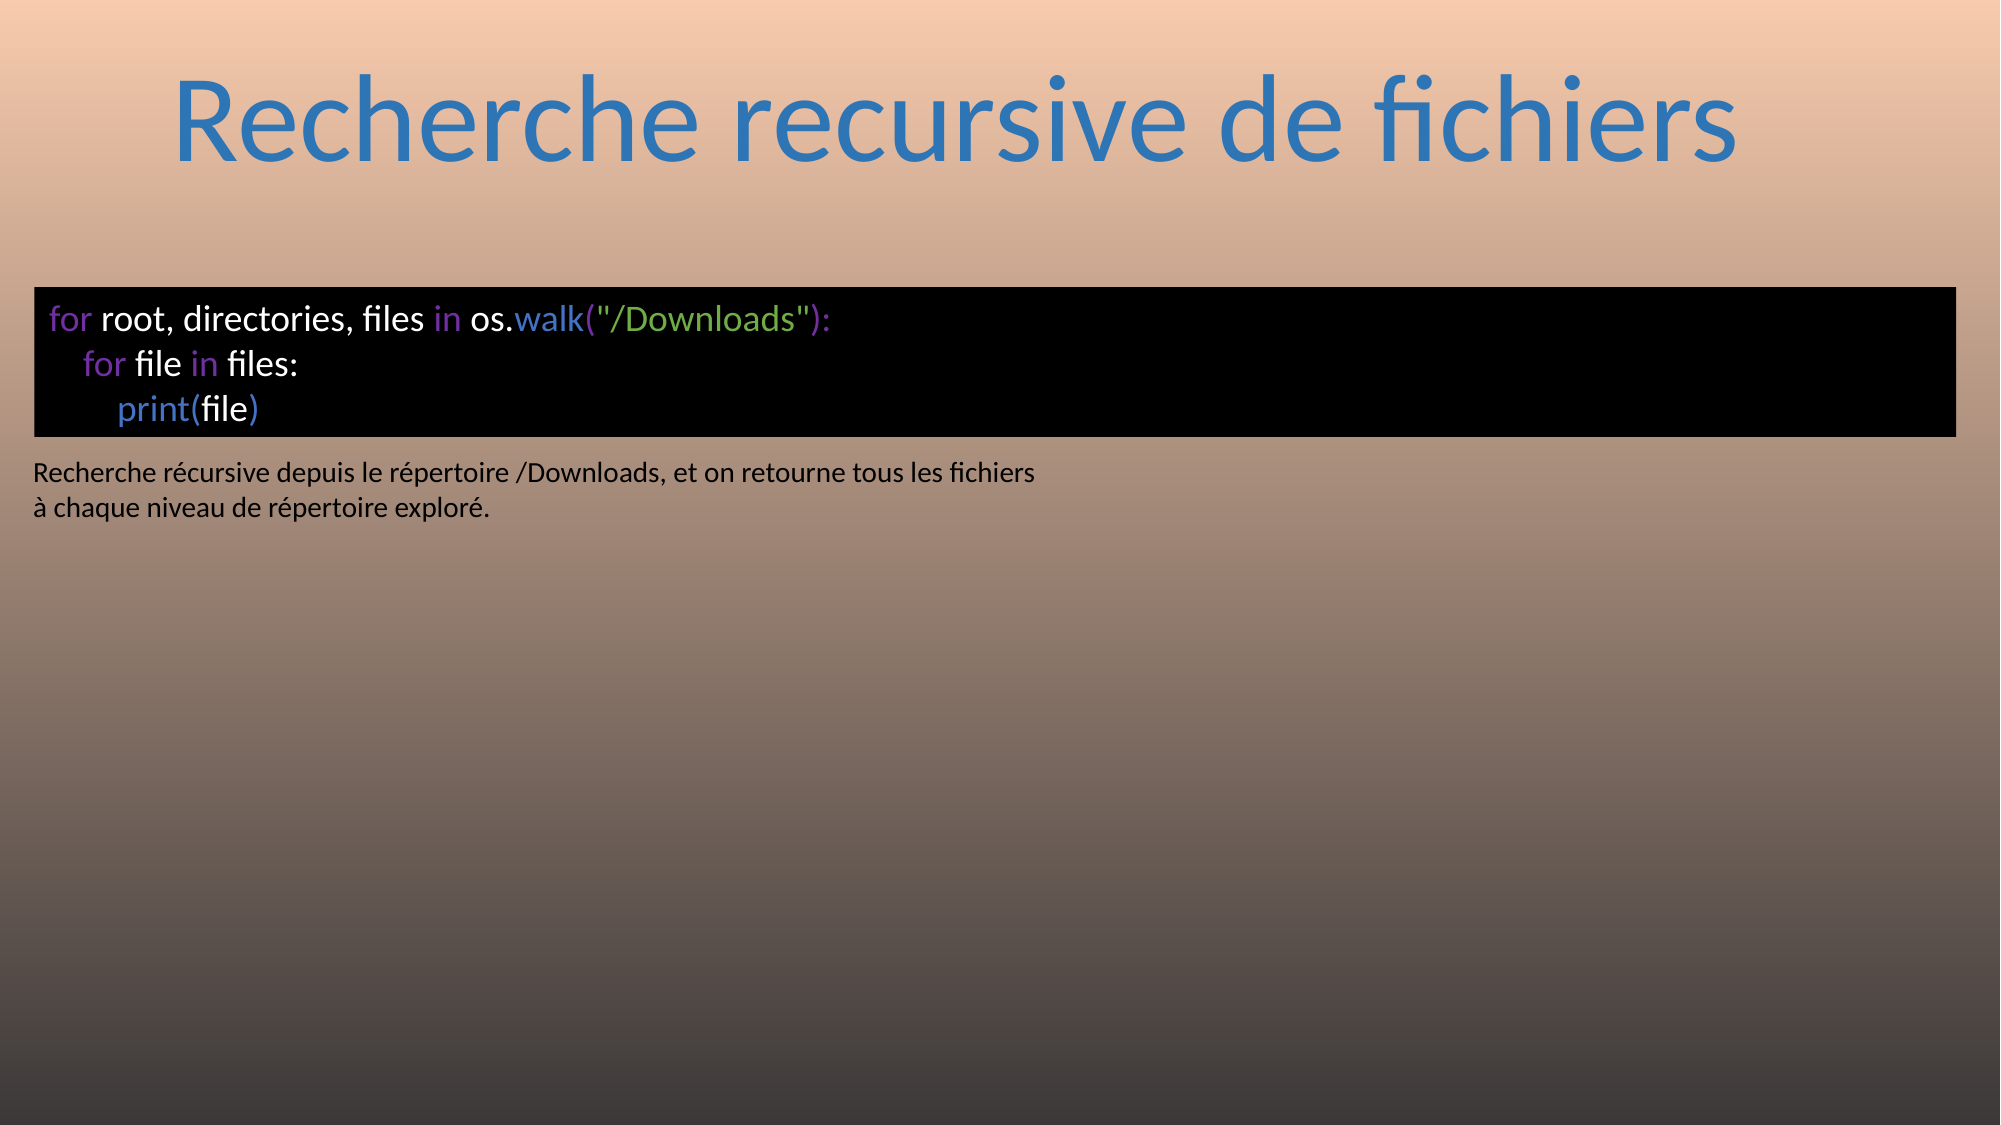

# Recherche recursive de fichiers
for root, directories, files in os.walk("/Downloads"):
    for file in files:
        print(file)
Recherche récursive depuis le répertoire /Downloads, et on retourne tous les fichiers à chaque niveau de répertoire exploré.

281